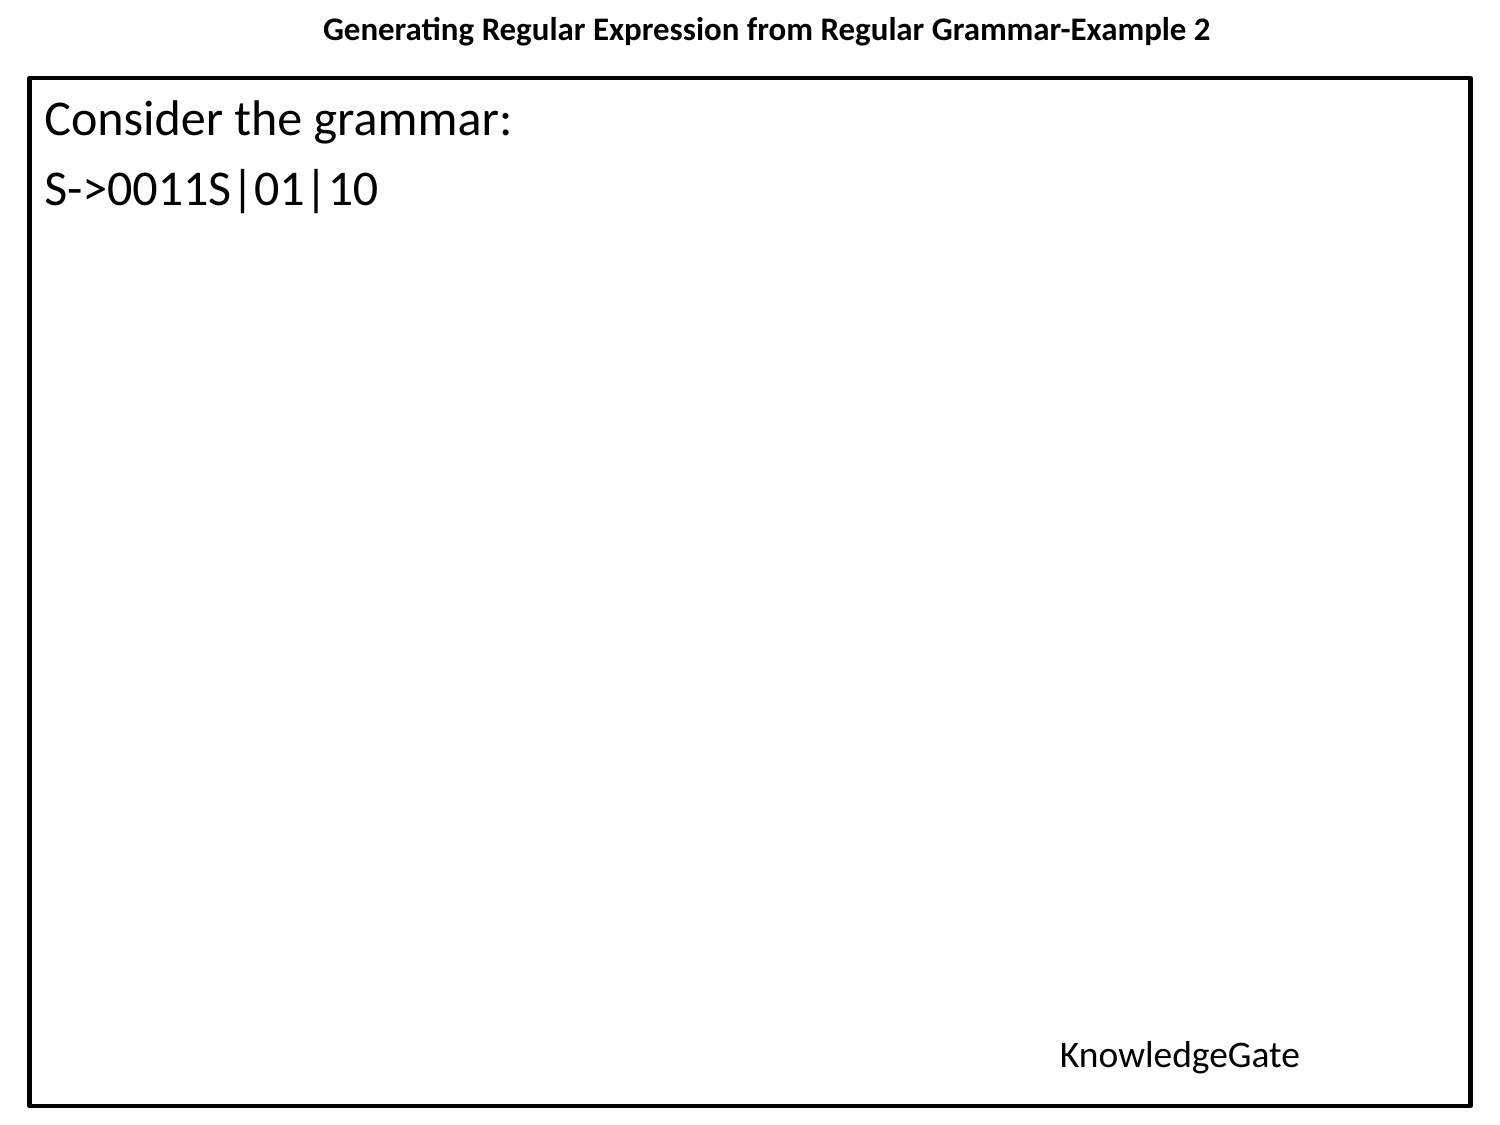

# Generating Regular Expression from Regular Grammar-Example 2
Consider the grammar:
S->0011S|01|10
KnowledgeGate
40